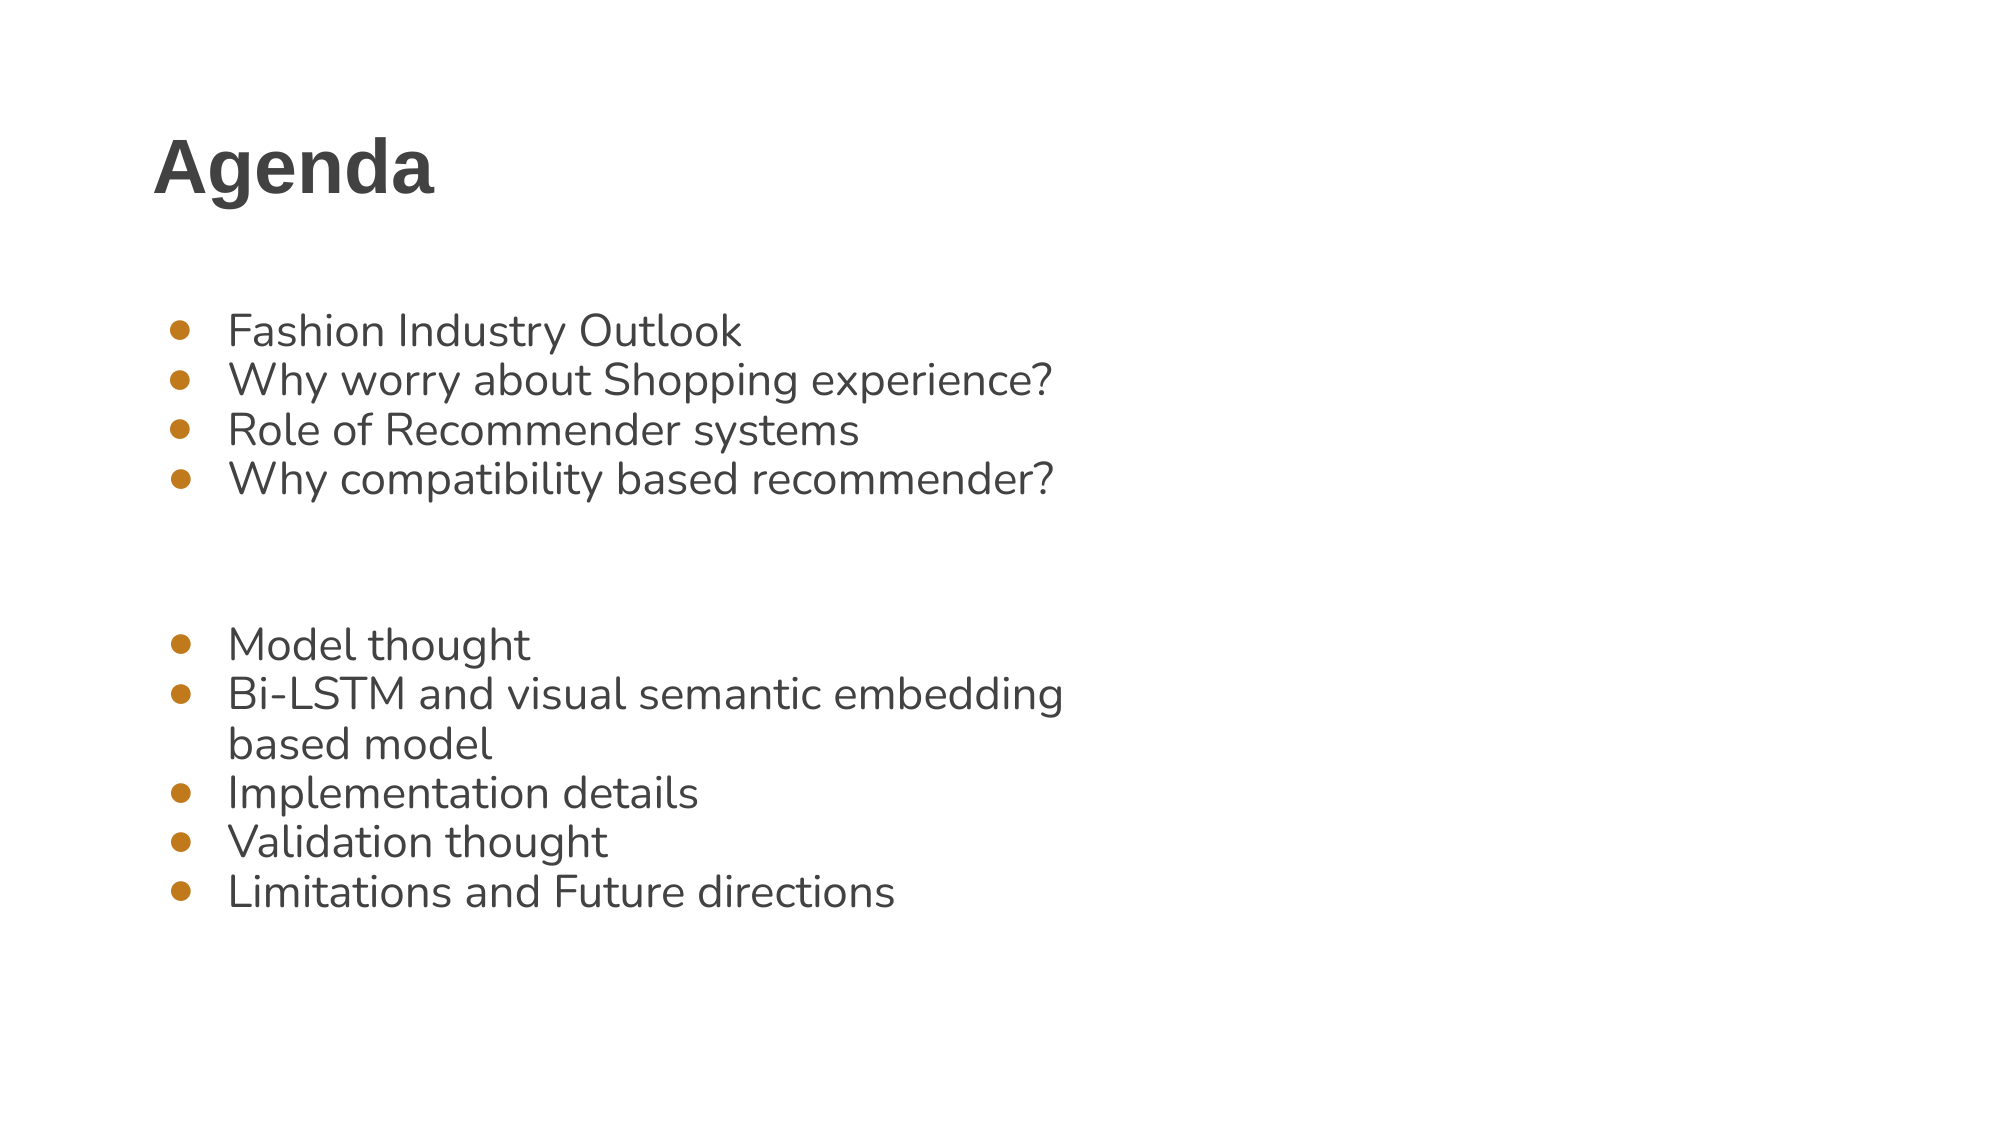

# Agenda
Fashion Industry Outlook
Why worry about Shopping experience?
Role of Recommender systems
Why compatibility based recommender?

Model thought
Bi-LSTM and visual semantic embedding based model
Implementation details
Validation thought
Limitations and Future directions